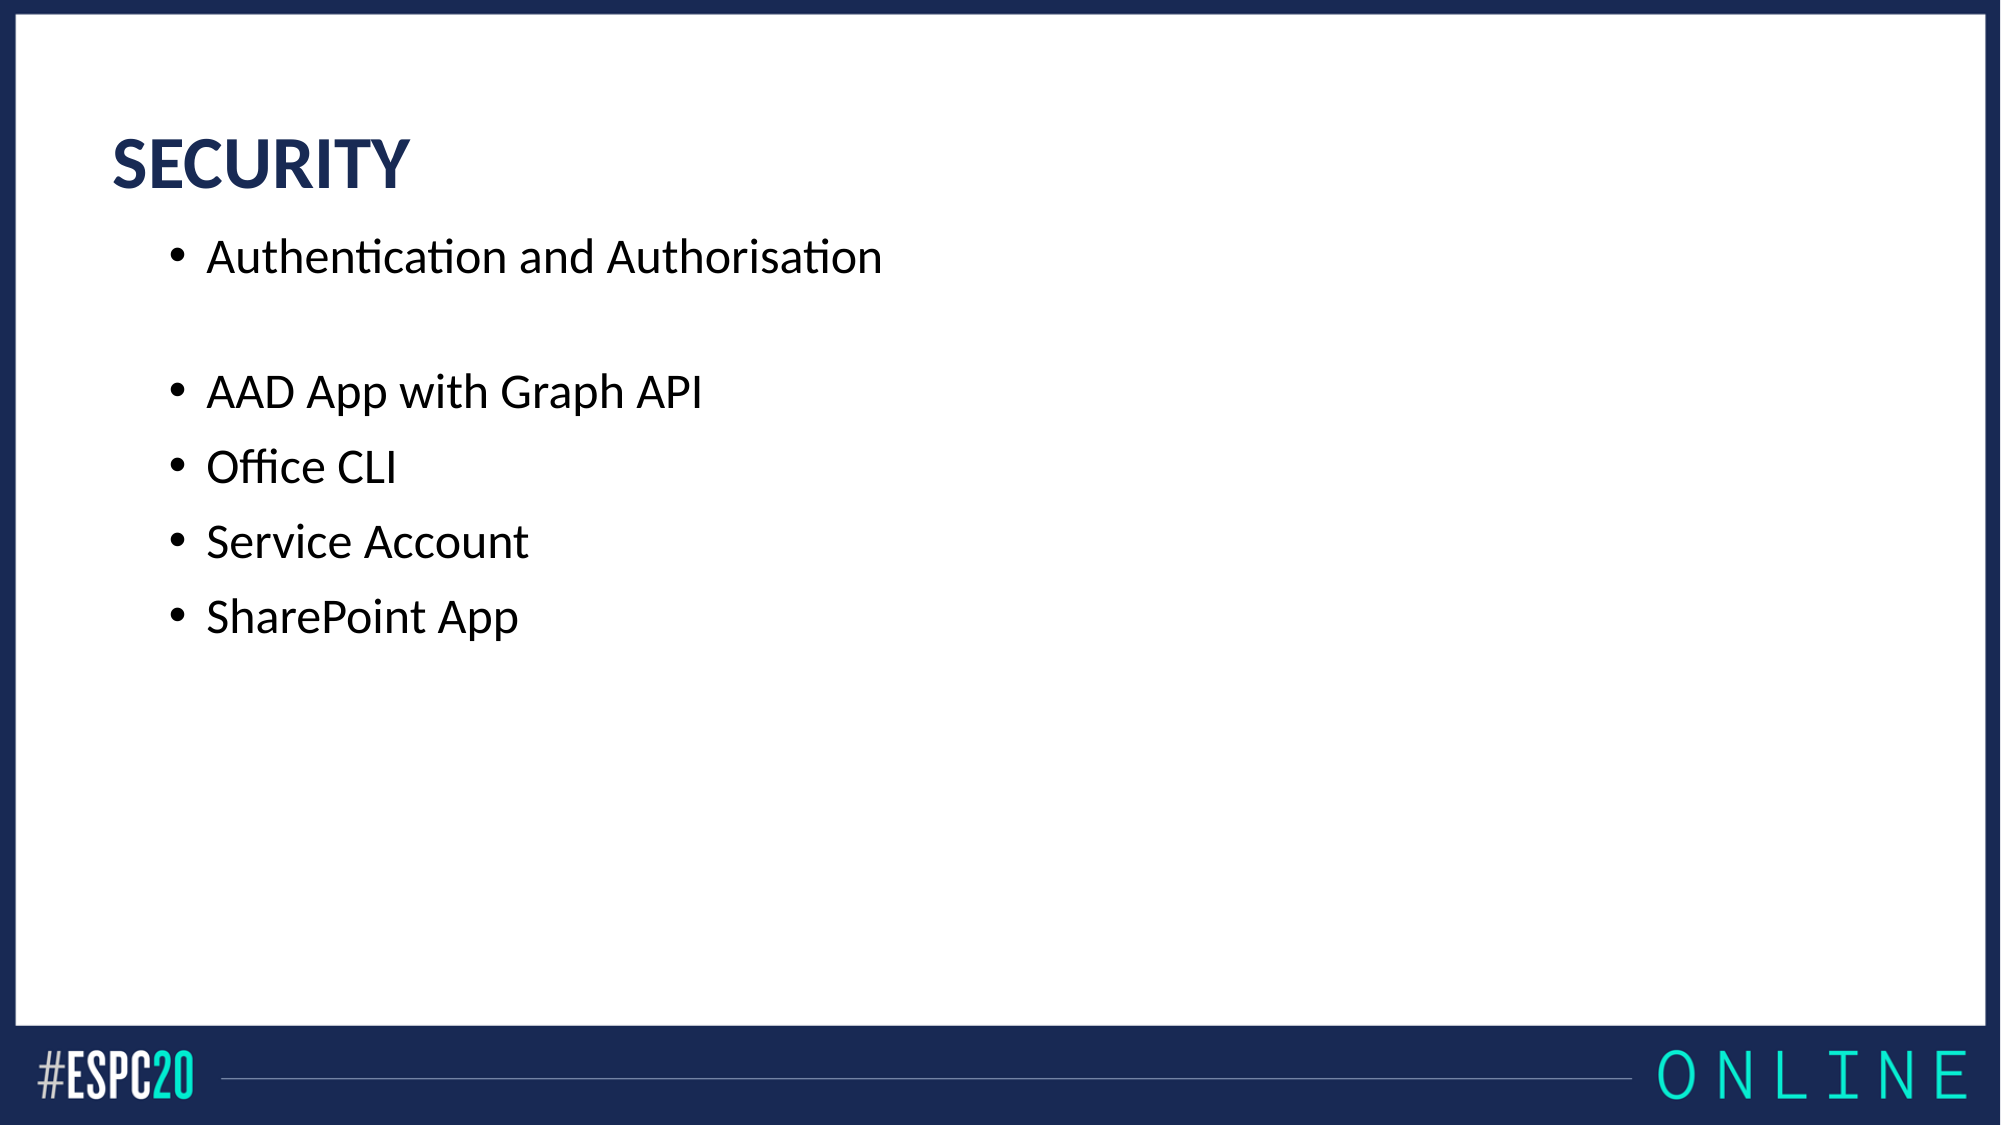

# Security
Authentication and Authorisation
AAD App with Graph API
Office CLI
Service Account
SharePoint App